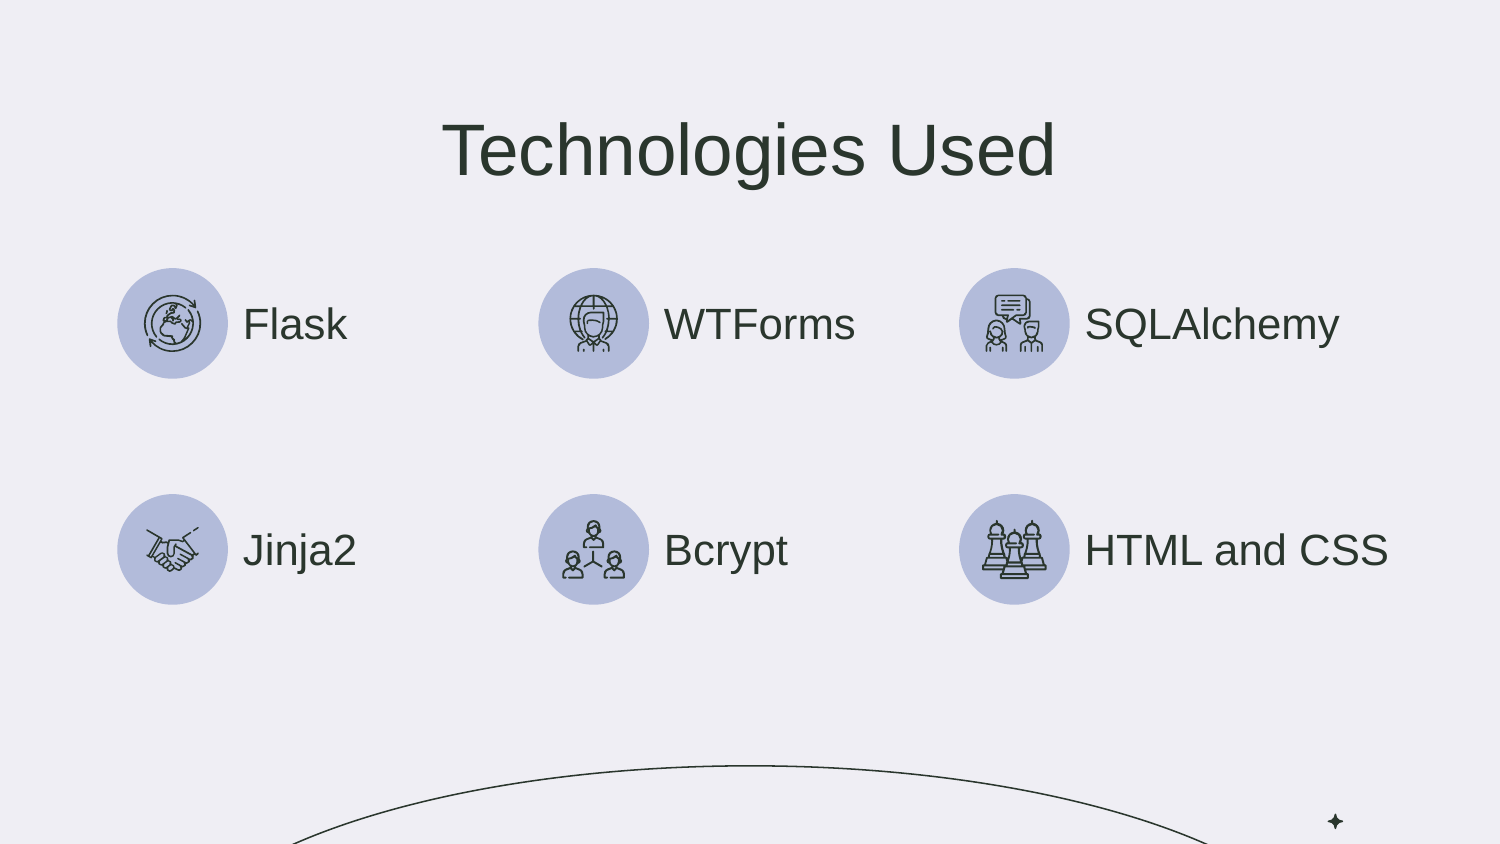

# Technologies Used

Flask
WTForms
SQLAlchemy

Jinja2
Bcrypt
HTML and CSS